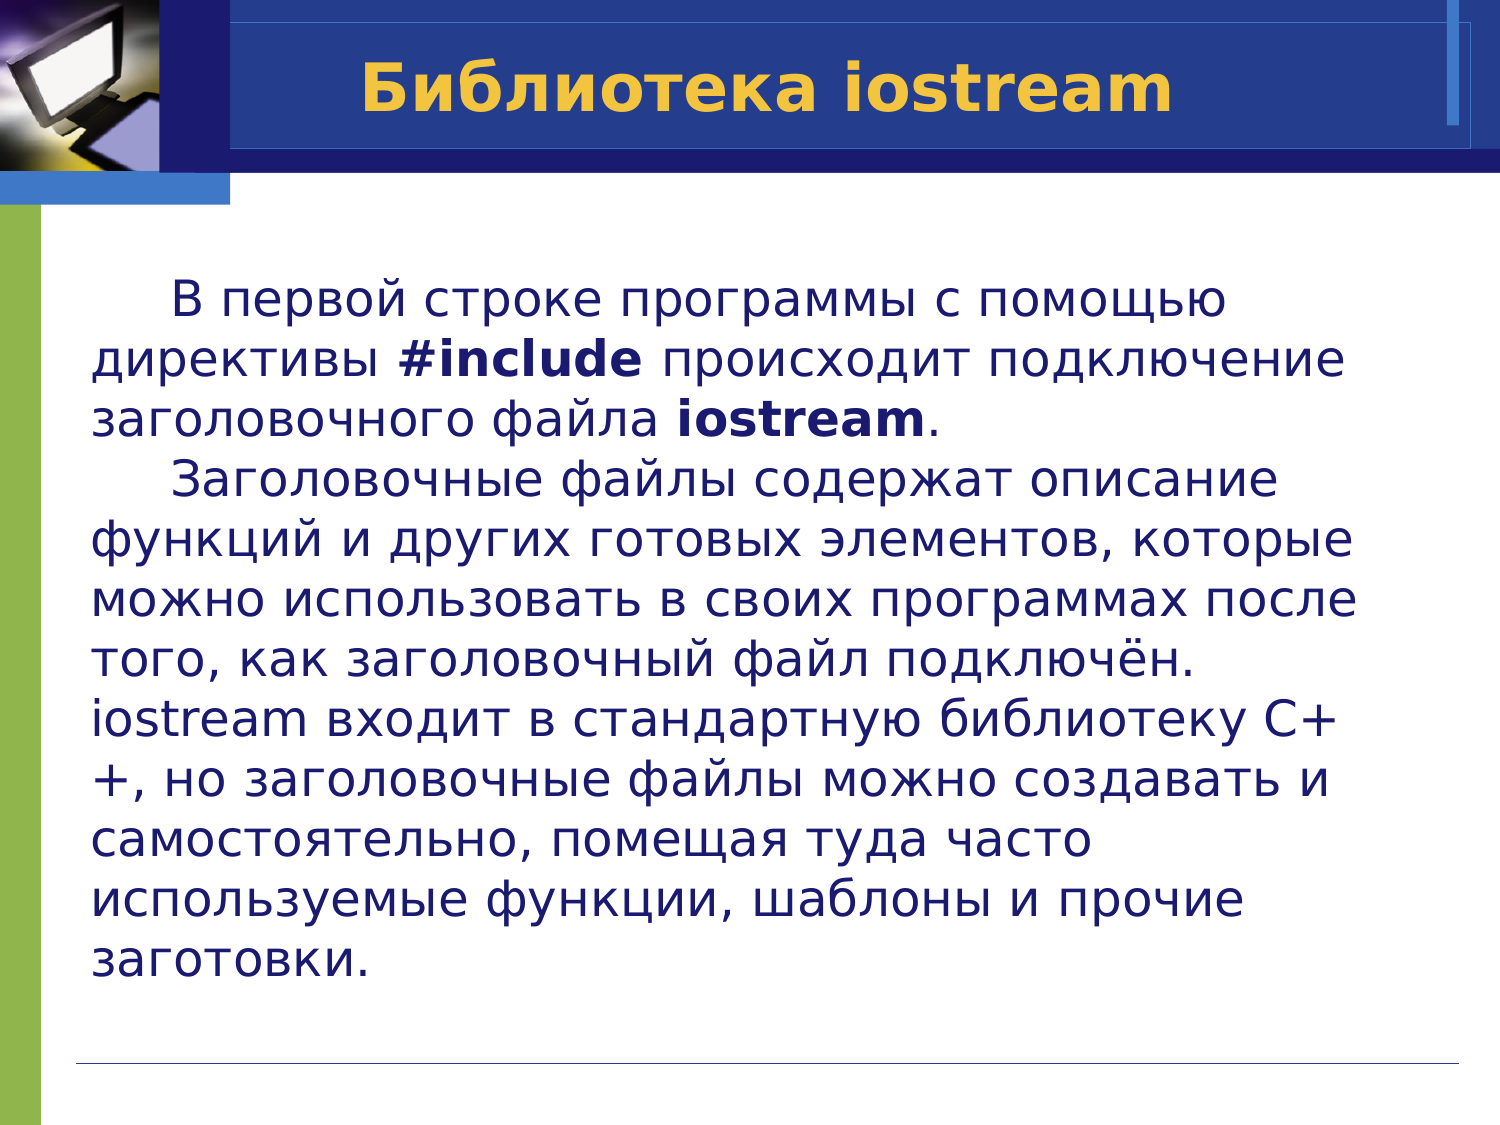

# Библиотека iostream
     В первой строке программы с помощью директивы #include происходит подключение заголовочного файла iostream.
     Заголовочные файлы содержат описание функций и других готовых элементов, которые можно использовать в своих программах после того, как заголовочный файл подключён. iostream входит в стандартную библиотеку C++, но заголовочные файлы можно создавать и самостоятельно, помещая туда часто используемые функции, шаблоны и прочие заготовки.